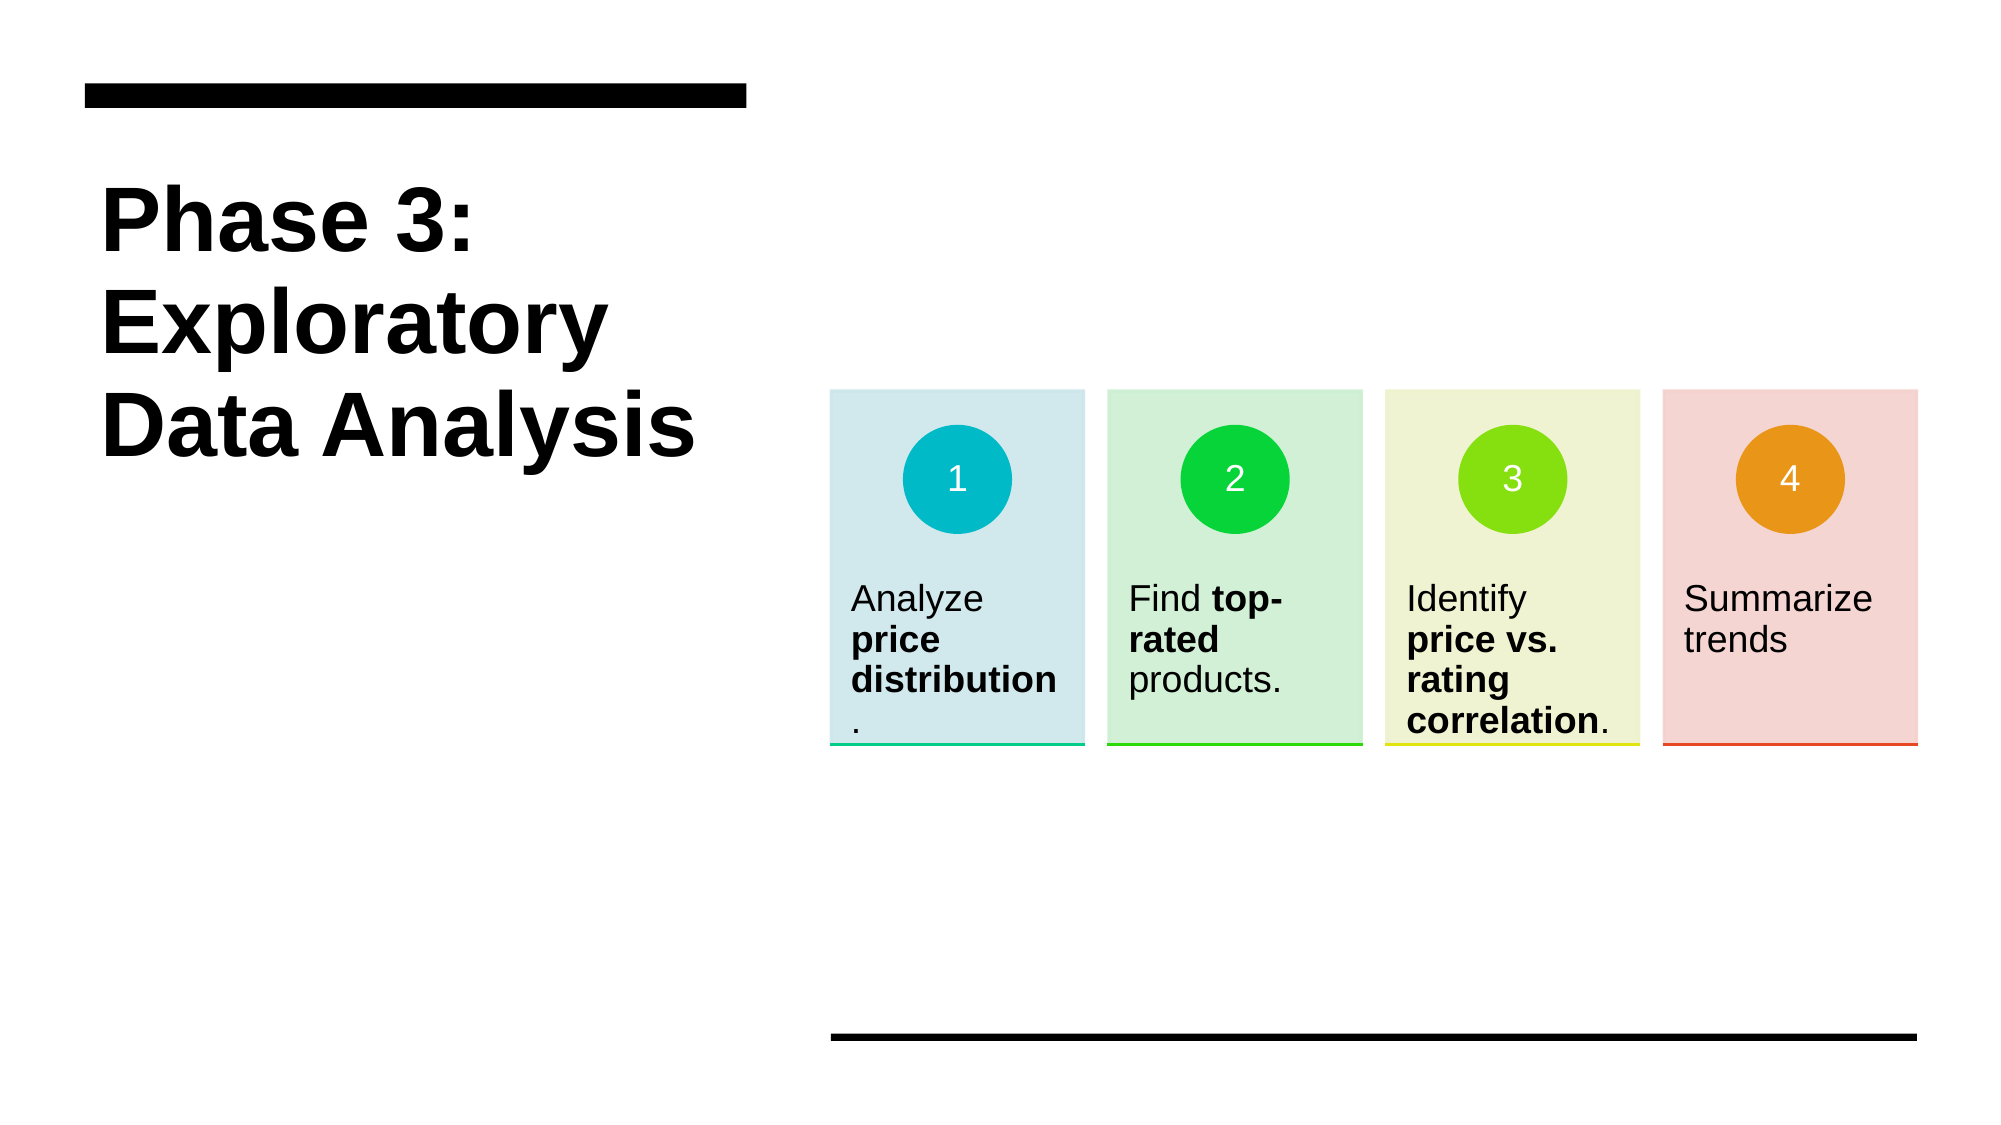

# Phase 3: Exploratory Data Analysis
Analyze price distribution.
1
Find top-rated products.
2
Identify price vs. rating correlation.
3
Summarize trends
4